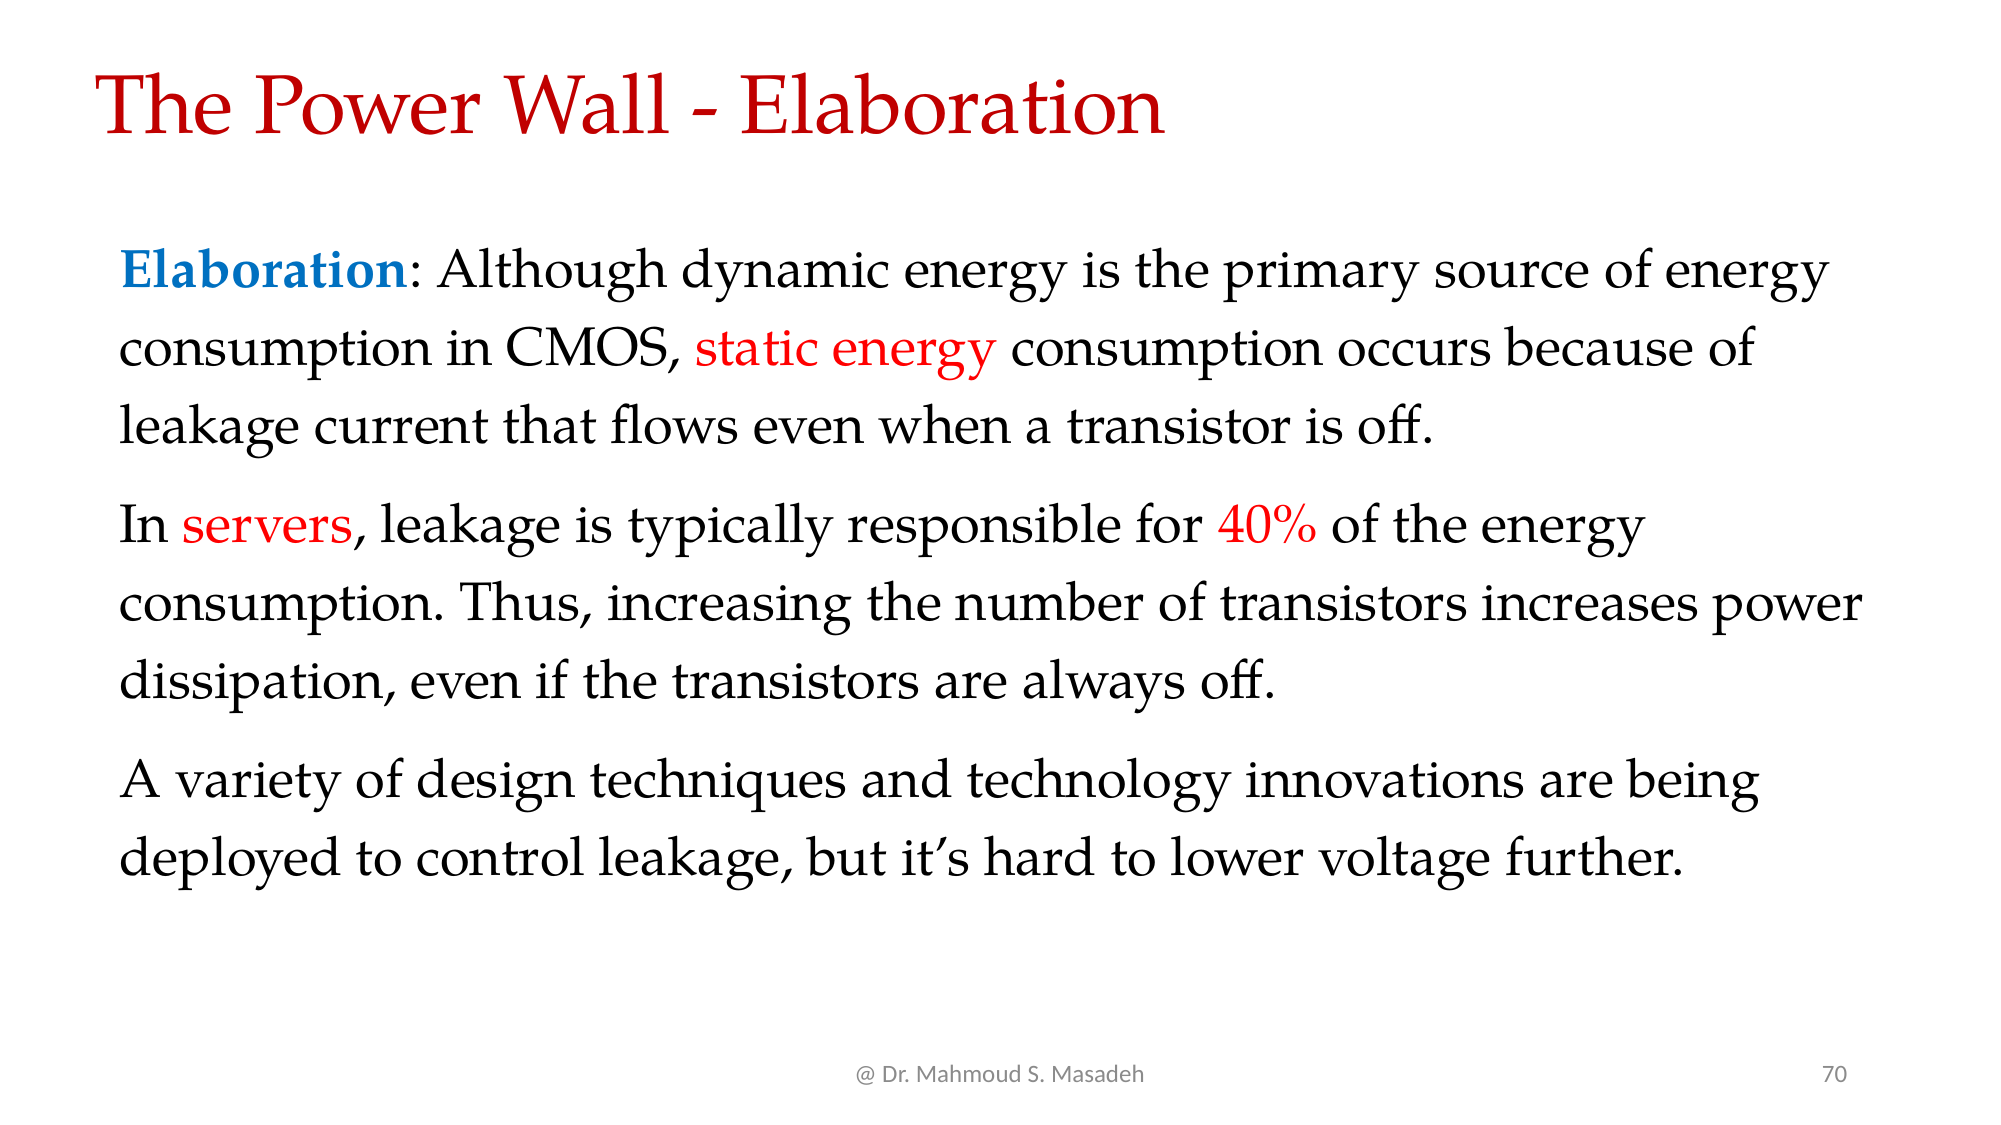

# The Power Wall - Elaboration
Elaboration: Although dynamic energy is the primary source of energy consumption in CMOS, static energy consumption occurs because of leakage current that flows even when a transistor is off.
In servers, leakage is typically responsible for 40% of the energy consumption. Thus, increasing the number of transistors increases power dissipation, even if the transistors are always off.
A variety of design techniques and technology innovations are being deployed to control leakage, but it’s hard to lower voltage further.
@ Dr. Mahmoud S. Masadeh
70